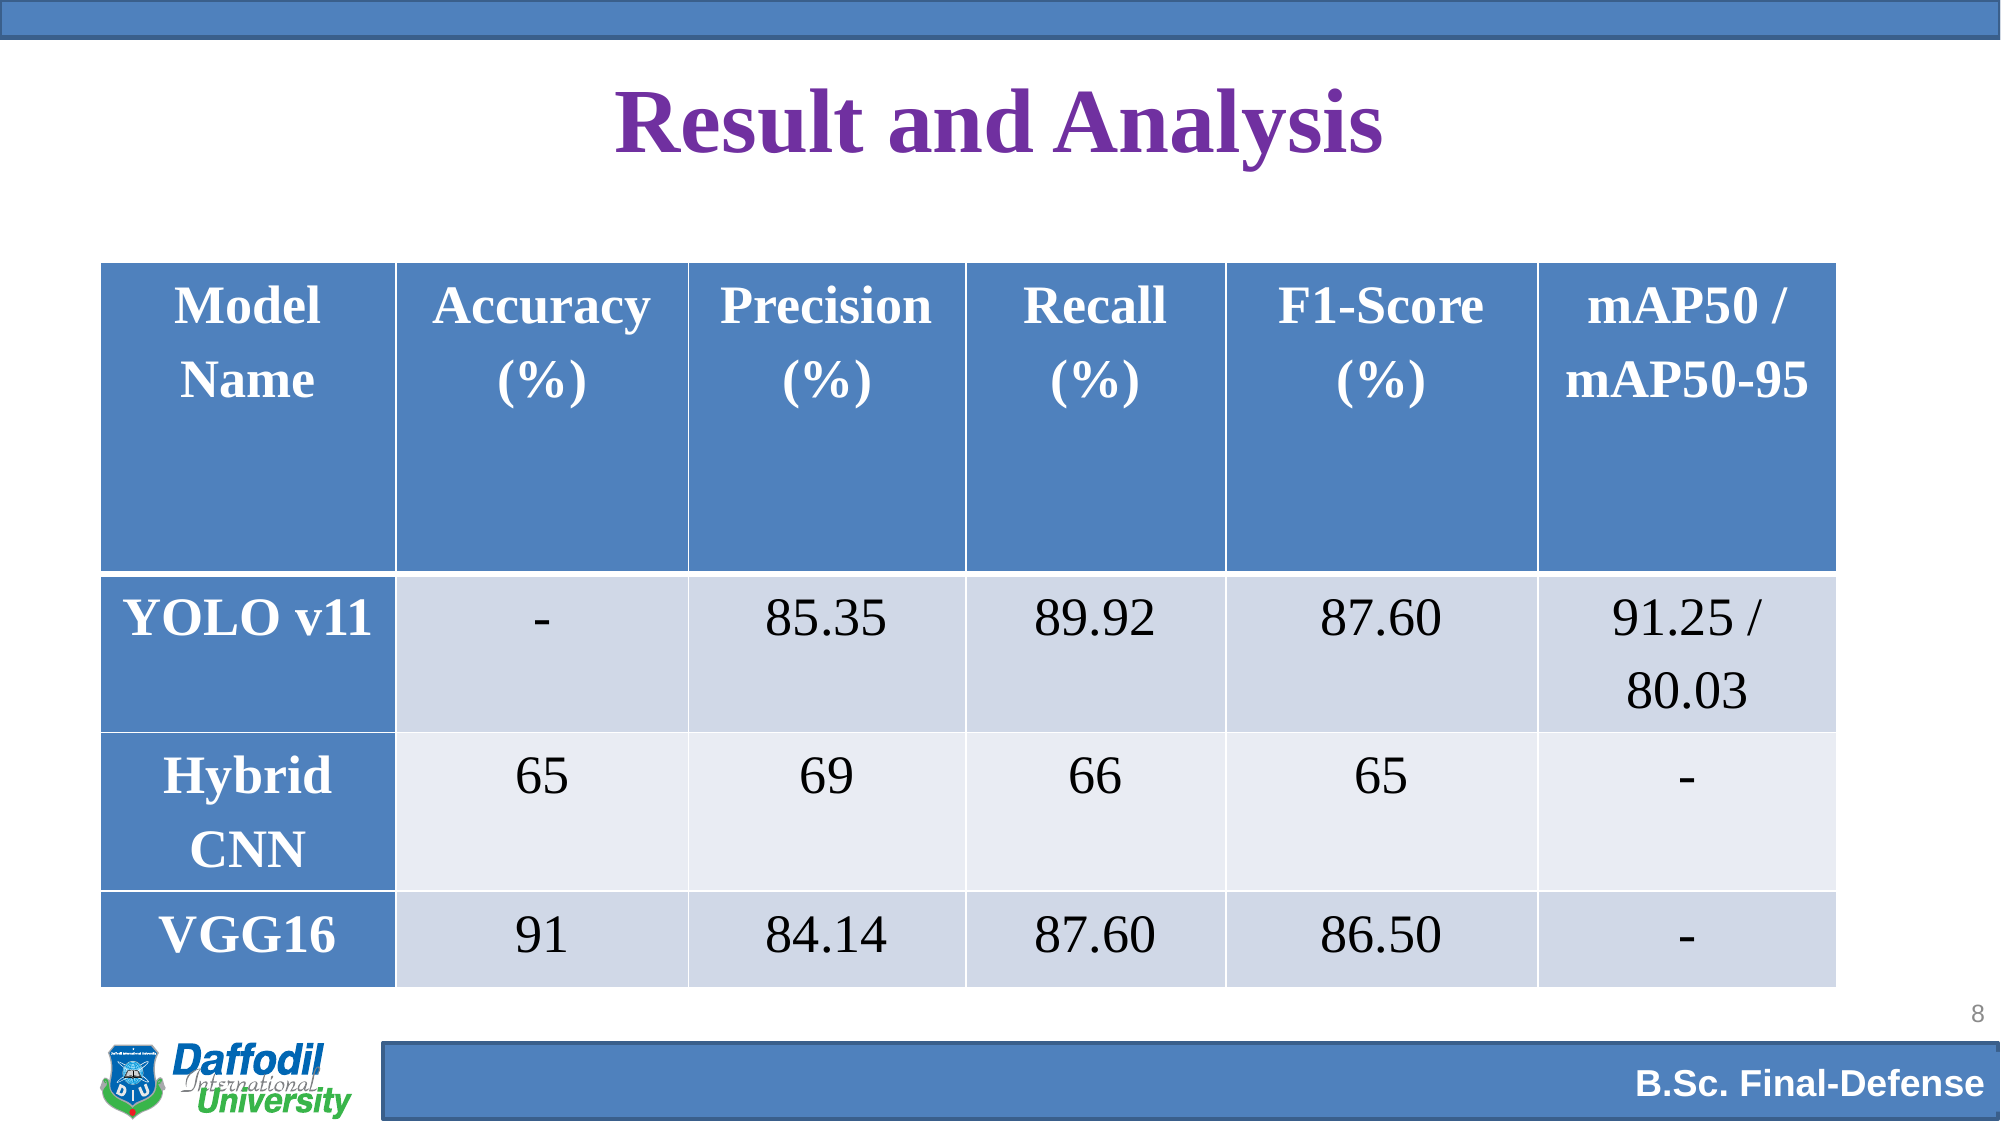

# Result and Analysis
| Model Name | Accuracy (%) | Precision (%) | Recall (%) | F1-Score (%) | mAP50 / mAP50-95 |
| --- | --- | --- | --- | --- | --- |
| YOLO v11 | - | 85.35 | 89.92 | 87.60 | 91.25 / 80.03 |
| Hybrid CNN | 65 | 69 | 66 | 65 | - |
| VGG16 | 91 | 84.14 | 87.60 | 86.50 | - |
8
B.Sc. Final-Defense